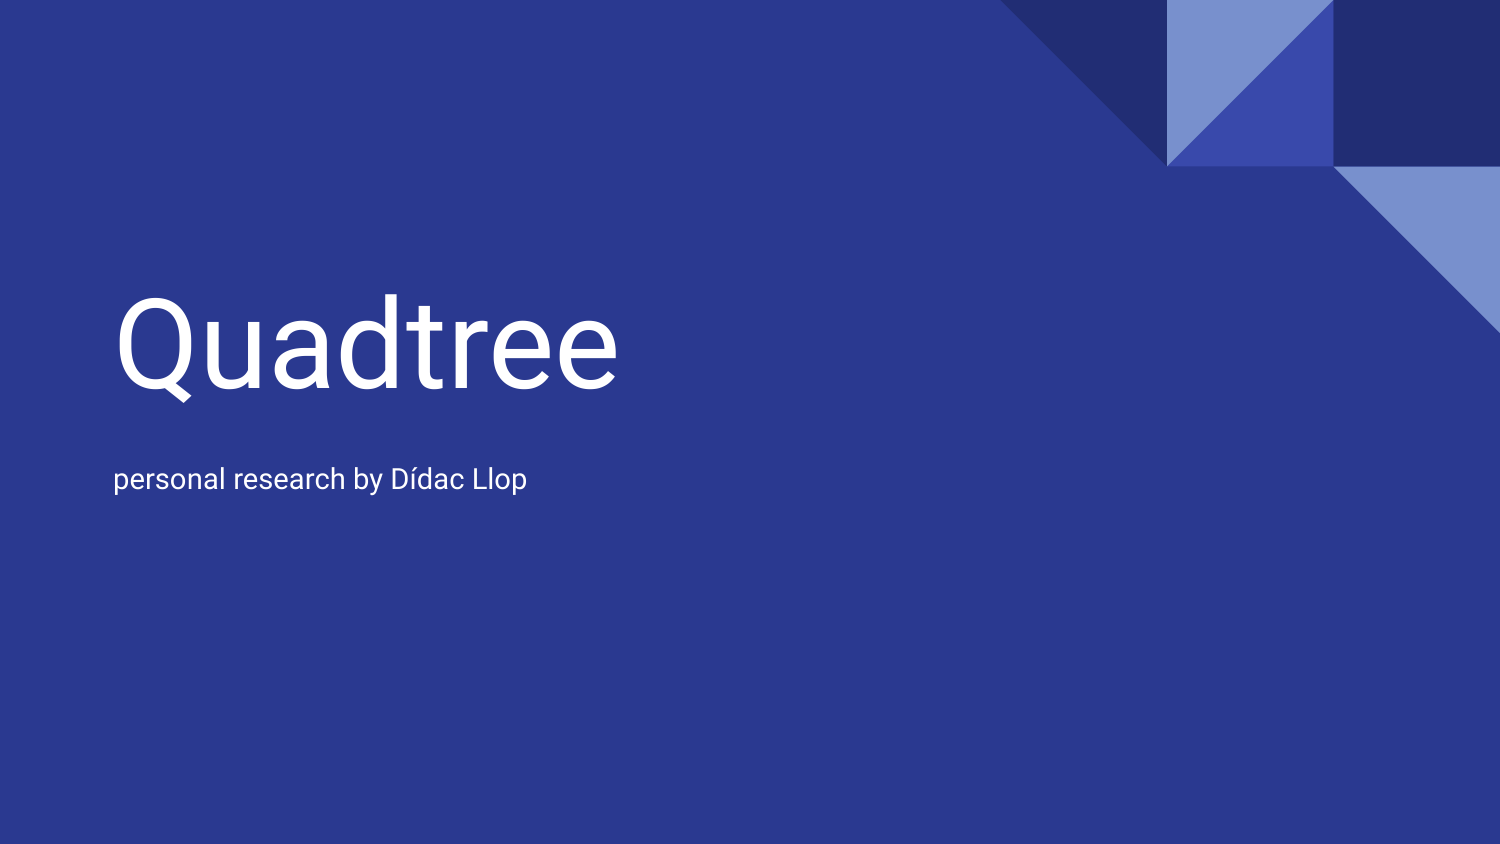

# Quadtree
personal research by Dídac Llop